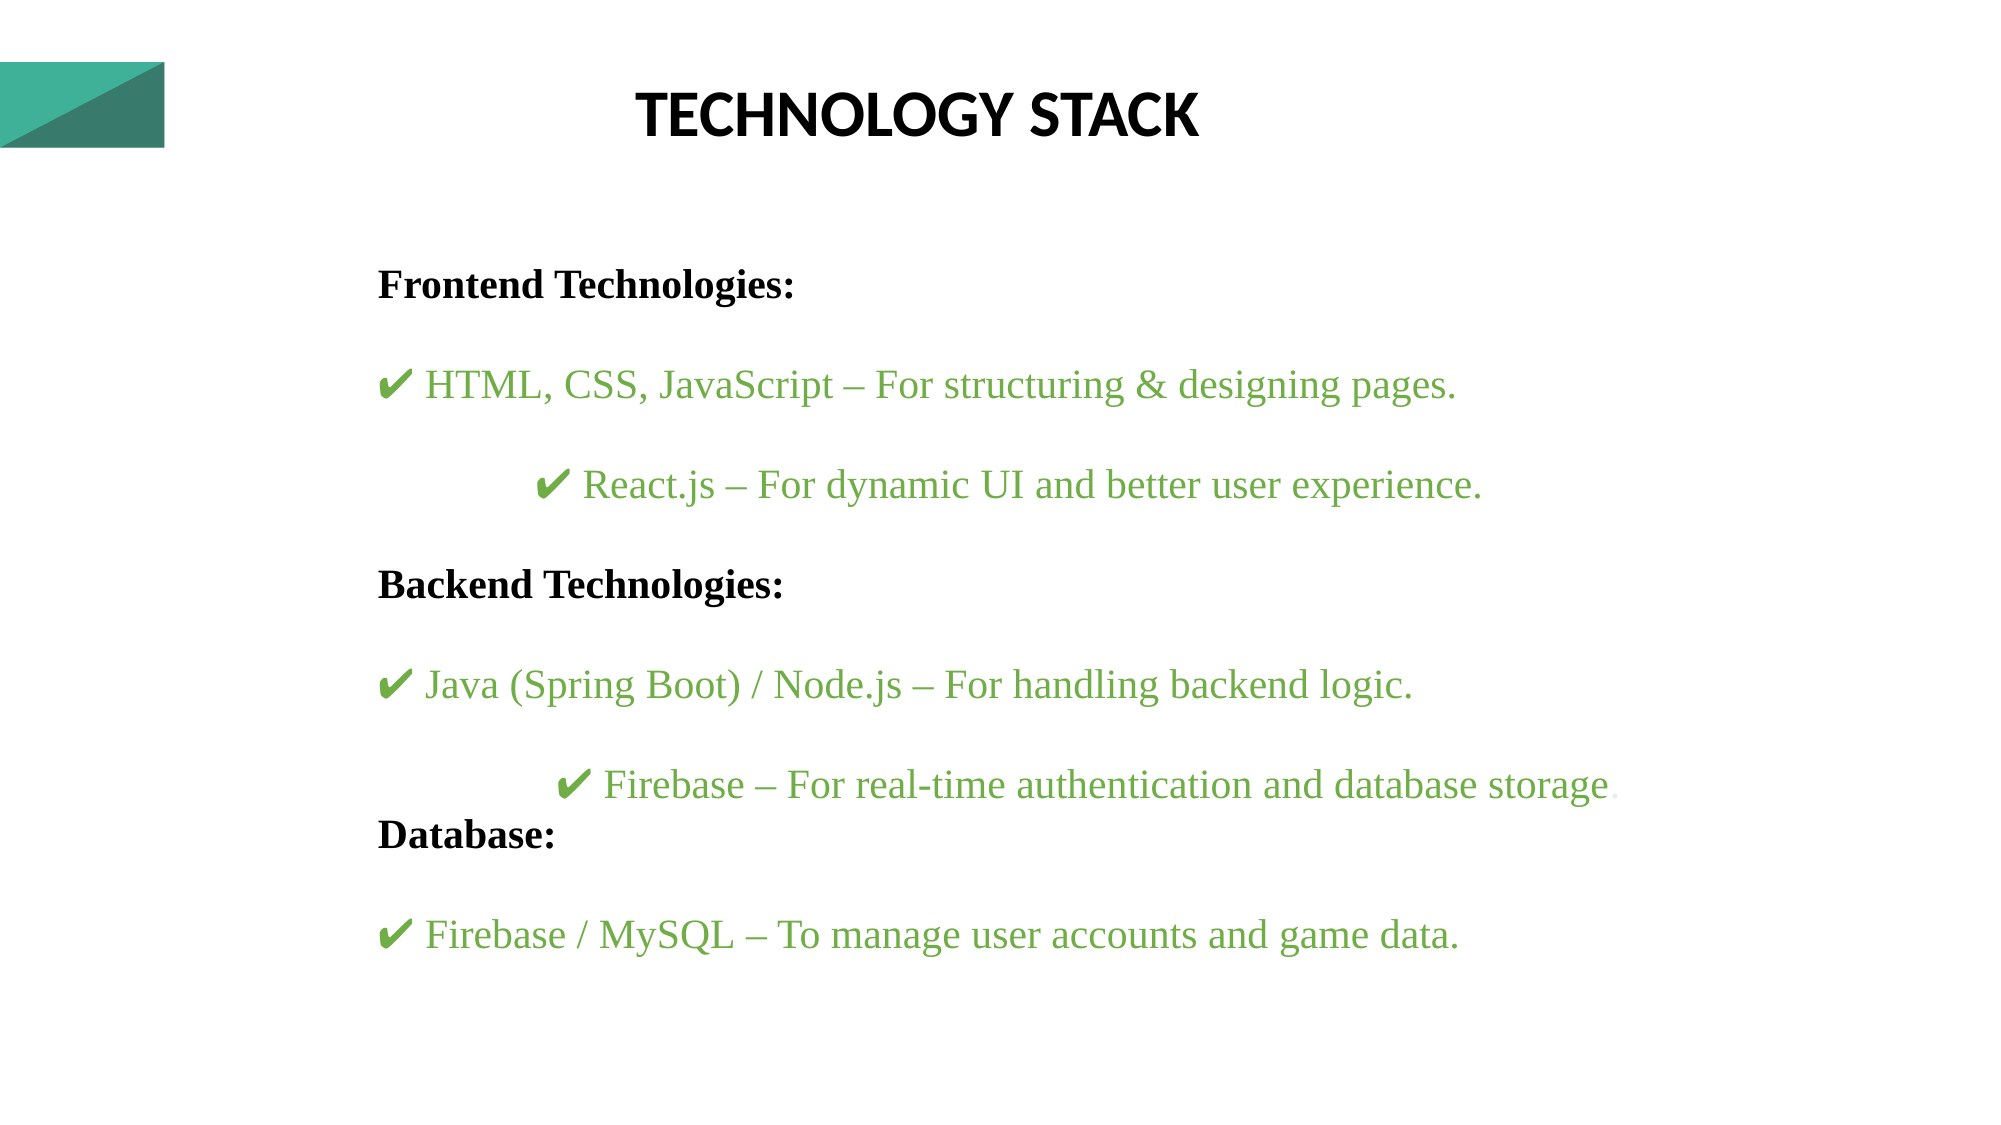

TECHNOLOGY STACK
Frontend Technologies:

✔ HTML, CSS, JavaScript – For structuring & designing pages.

               ✔ React.js – For dynamic UI and better user experience.

Backend Technologies:

✔ Java (Spring Boot) / Node.js – For handling backend logic.

                 ✔ Firebase – For real-time authentication and database storage.
Database:

✔ Firebase / MySQL – To manage user accounts and game data.